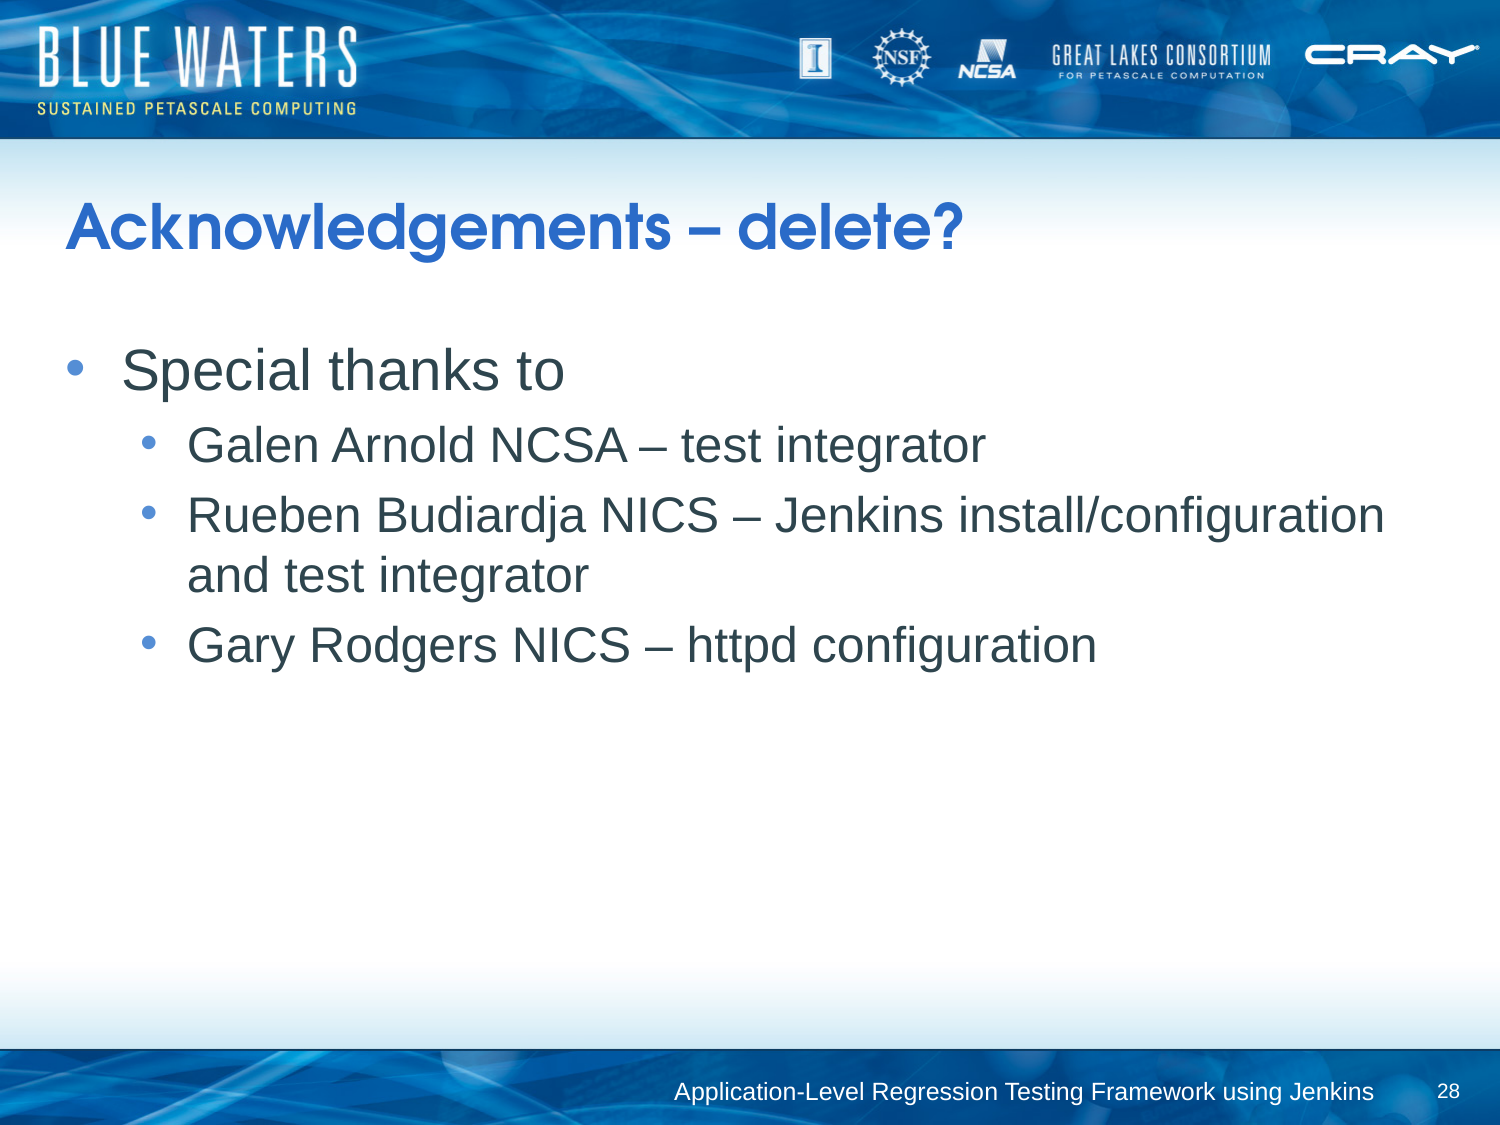

# Acknowledgements – delete?
Special thanks to
Galen Arnold NCSA – test integrator
Rueben Budiardja NICS – Jenkins install/configuration and test integrator
Gary Rodgers NICS – httpd configuration
Application-Level Regression Testing Framework using Jenkins
28